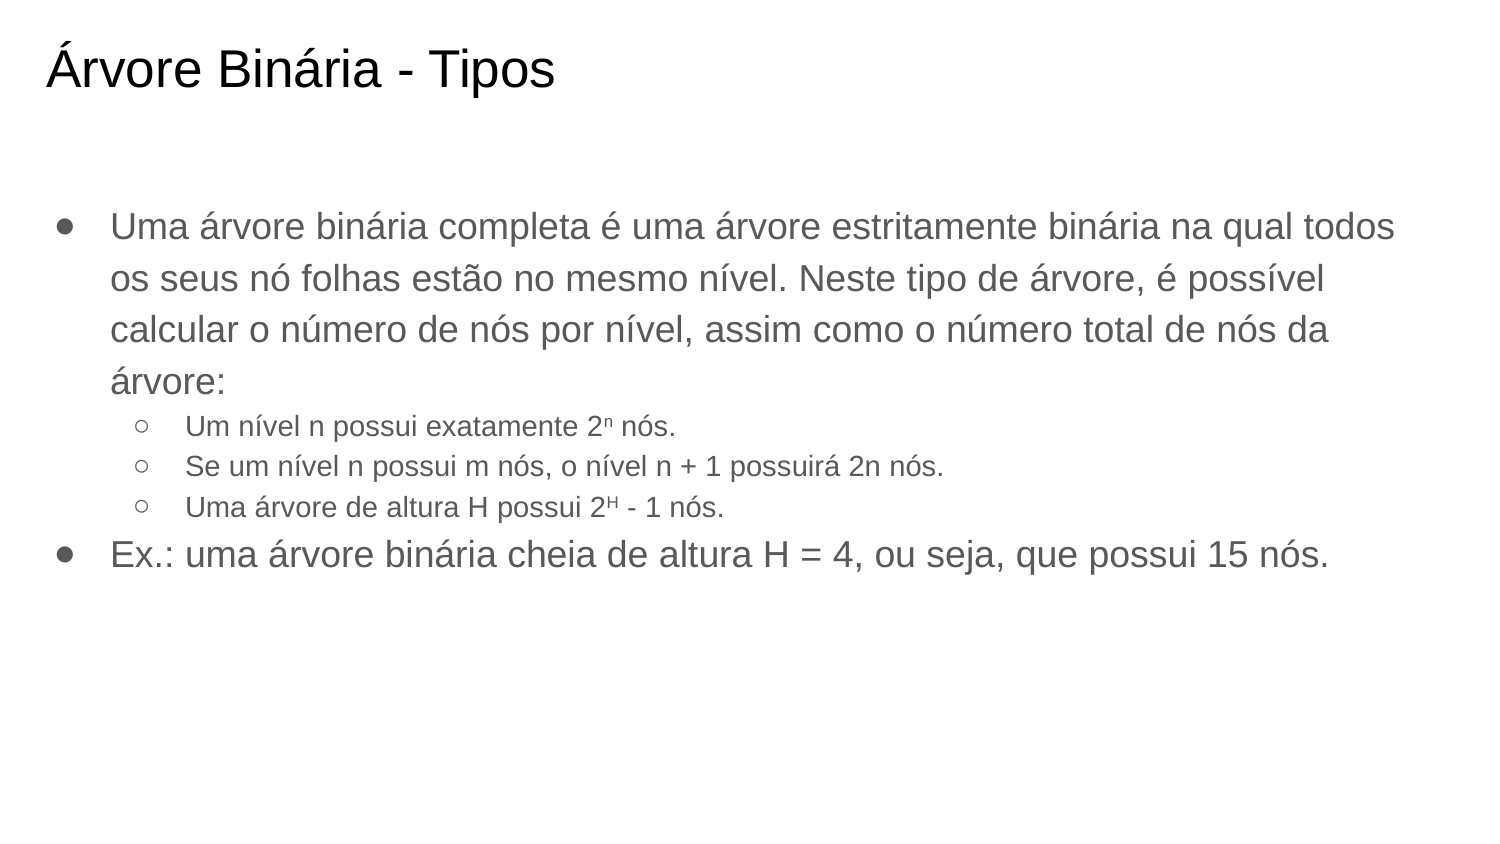

# Árvore Binária - Tipos

Uma árvore binária completa é uma árvore estritamente binária na qual todos os seus nó folhas estão no mesmo nível. Neste tipo de árvore, é possível calcular o número de nós por nível, assim como o número total de nós da árvore:
Um nível n possui exatamente 2n nós.
Se um nível n possui m nós, o nível n + 1 possuirá 2n nós.
Uma árvore de altura H possui 2H - 1 nós.
Ex.: uma árvore binária cheia de altura H = 4, ou seja, que possui 15 nós.